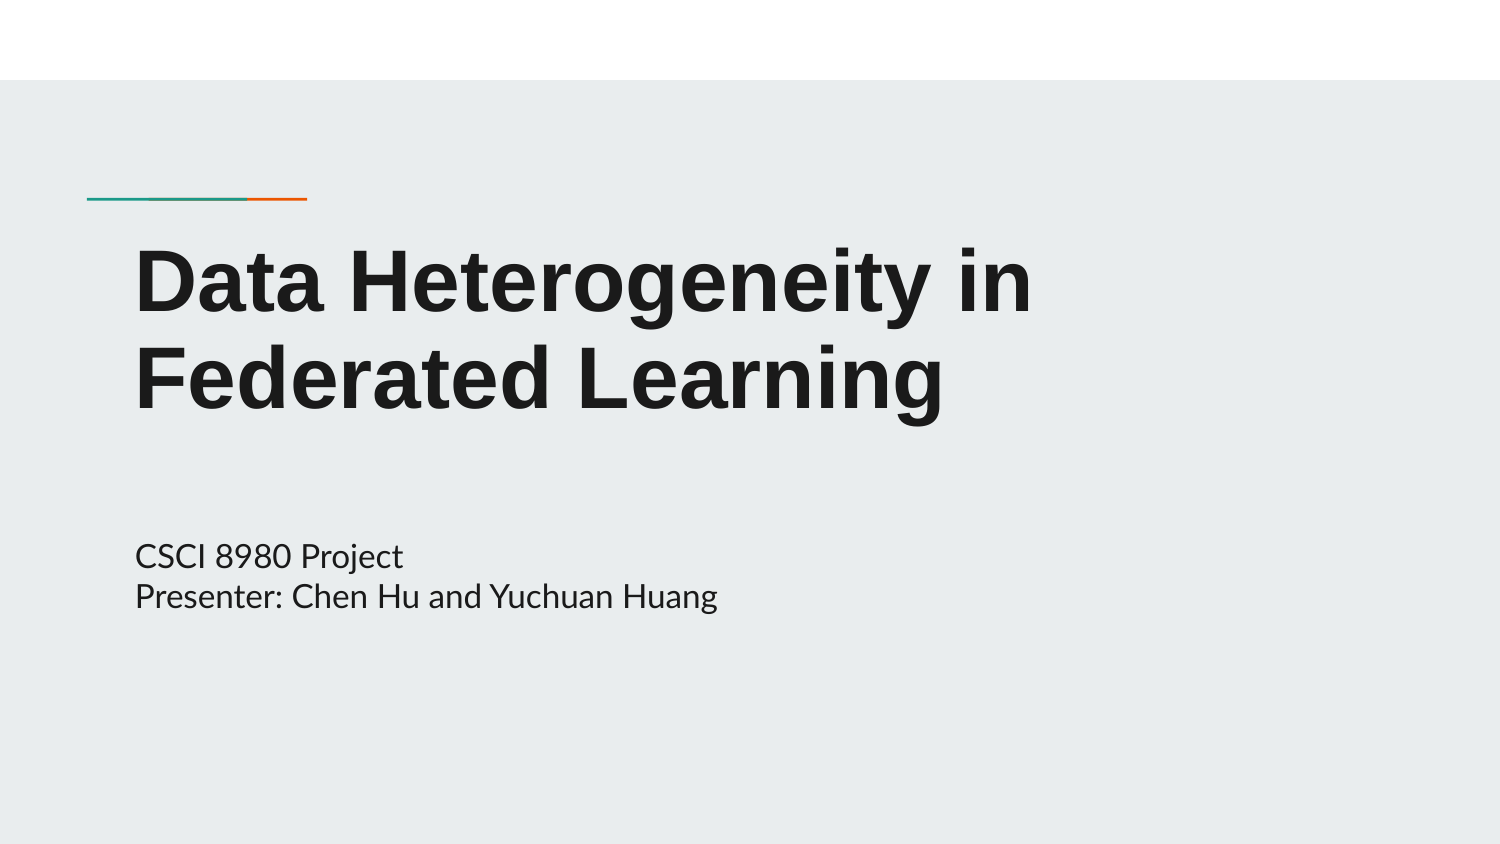

# Data Heterogeneity in Federated Learning
CSCI 8980 Project
Presenter: Chen Hu and Yuchuan Huang